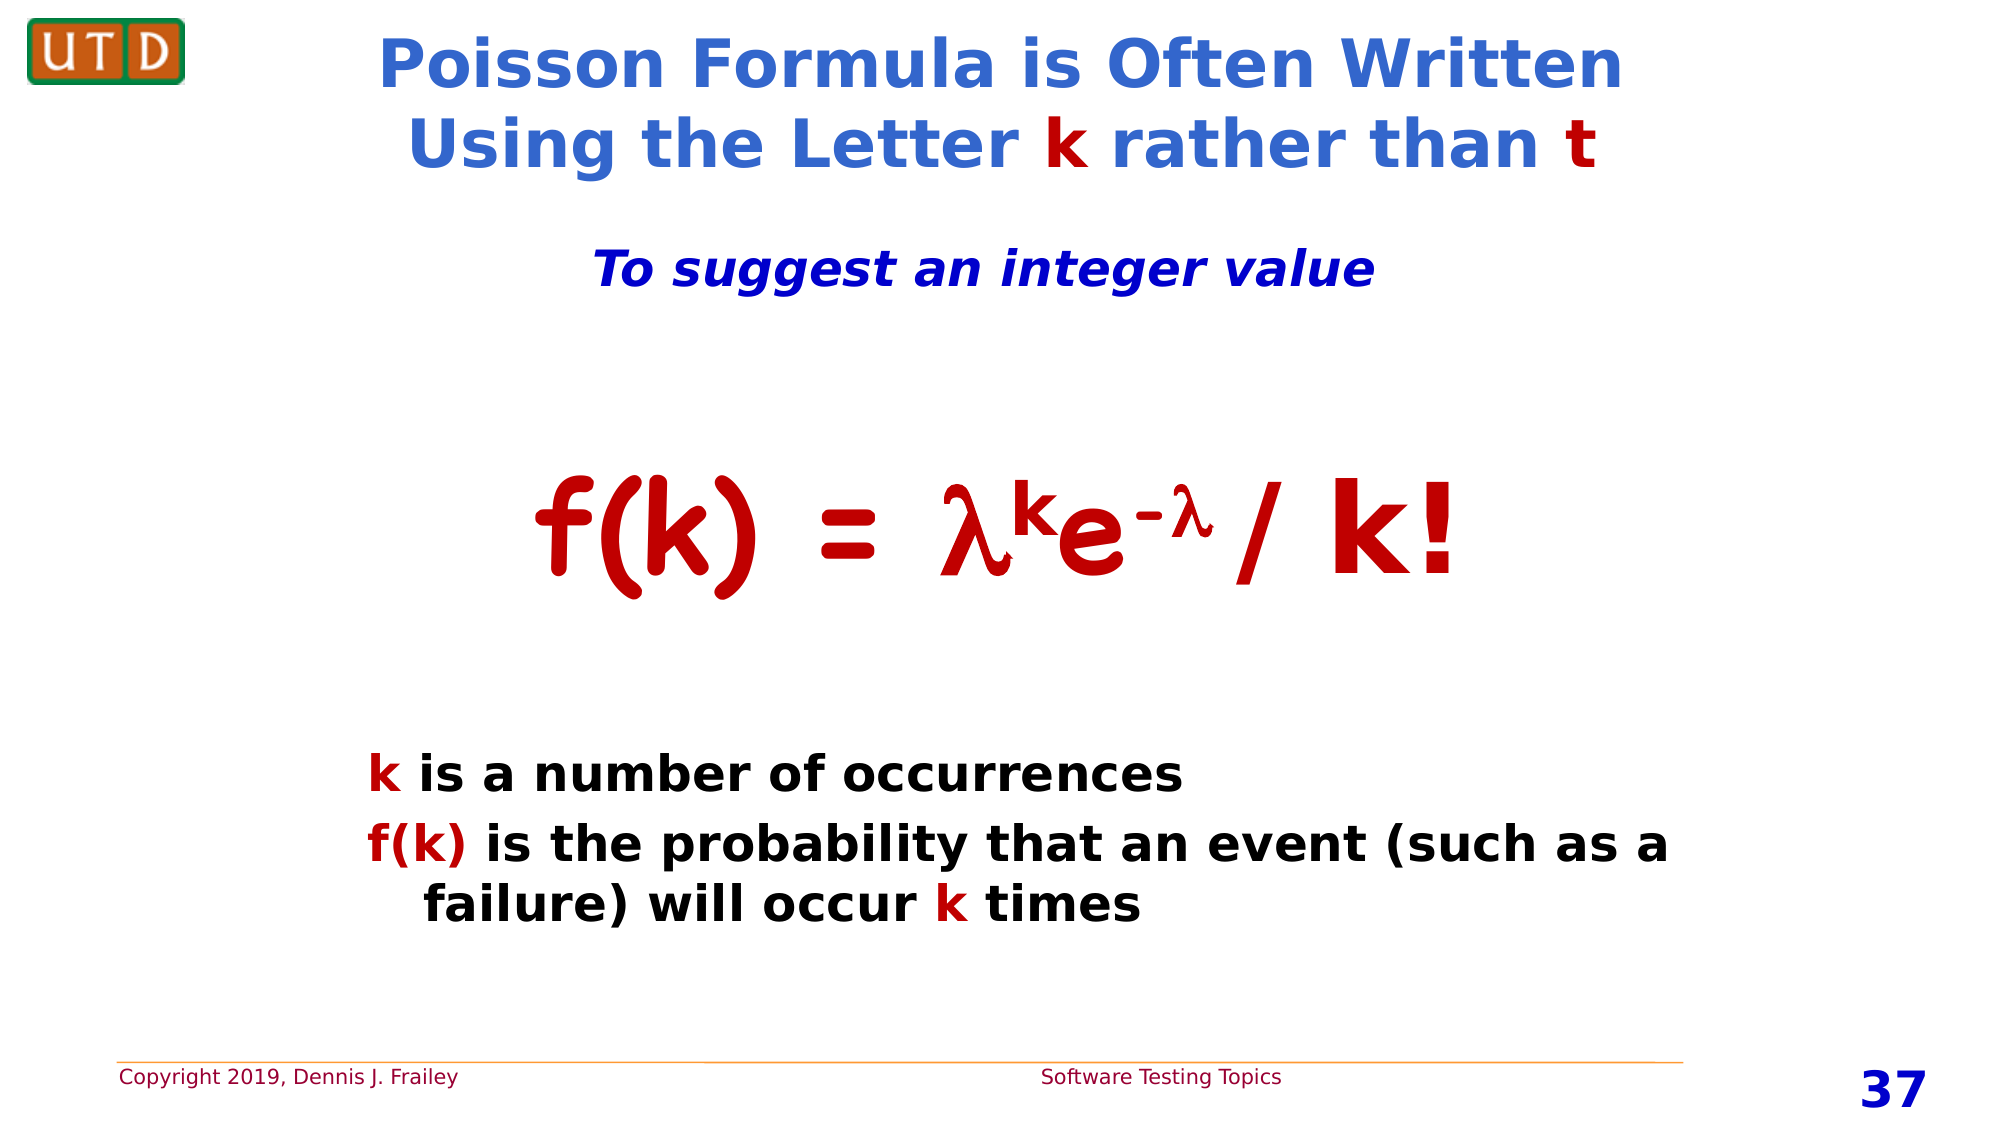

# Poisson Formula is Often Written Using the Letter k rather than t
To suggest an integer value
f(k) = λke-λ / k!
k is a number of occurrences
f(k) is the probability that an event (such as a failure) will occur k times